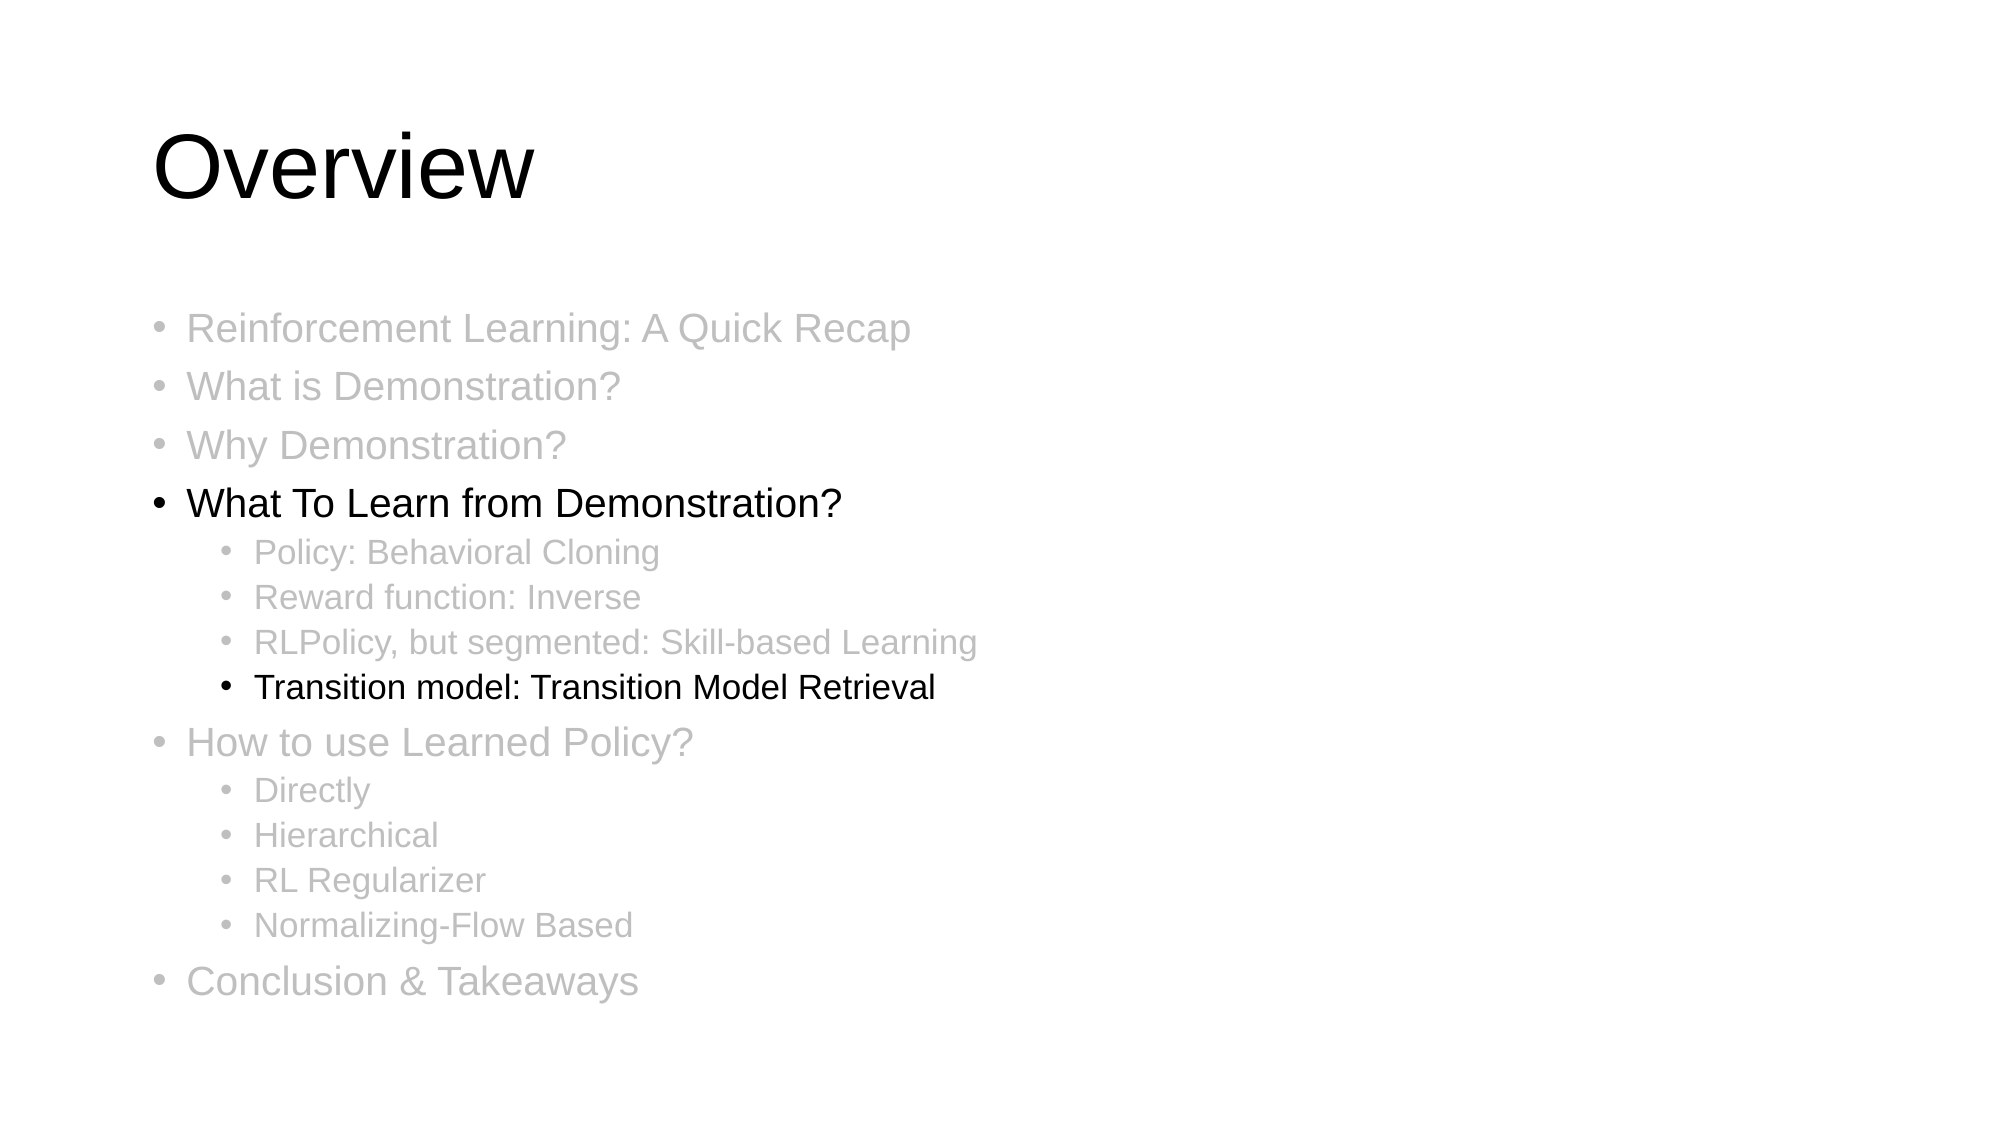

# Overview
Reinforcement Learning: A Quick Recap
What is Demonstration?
Why Demonstration?
What To Learn from Demonstration?
Policy: Behavioral Cloning
Reward function: Inverse
RLPolicy, but segmented: Skill-based Learning
Transition model: Transition Model Retrieval
How to use Learned Policy?
Directly
Hierarchical
RL Regularizer
Normalizing-Flow Based
Conclusion & Takeaways